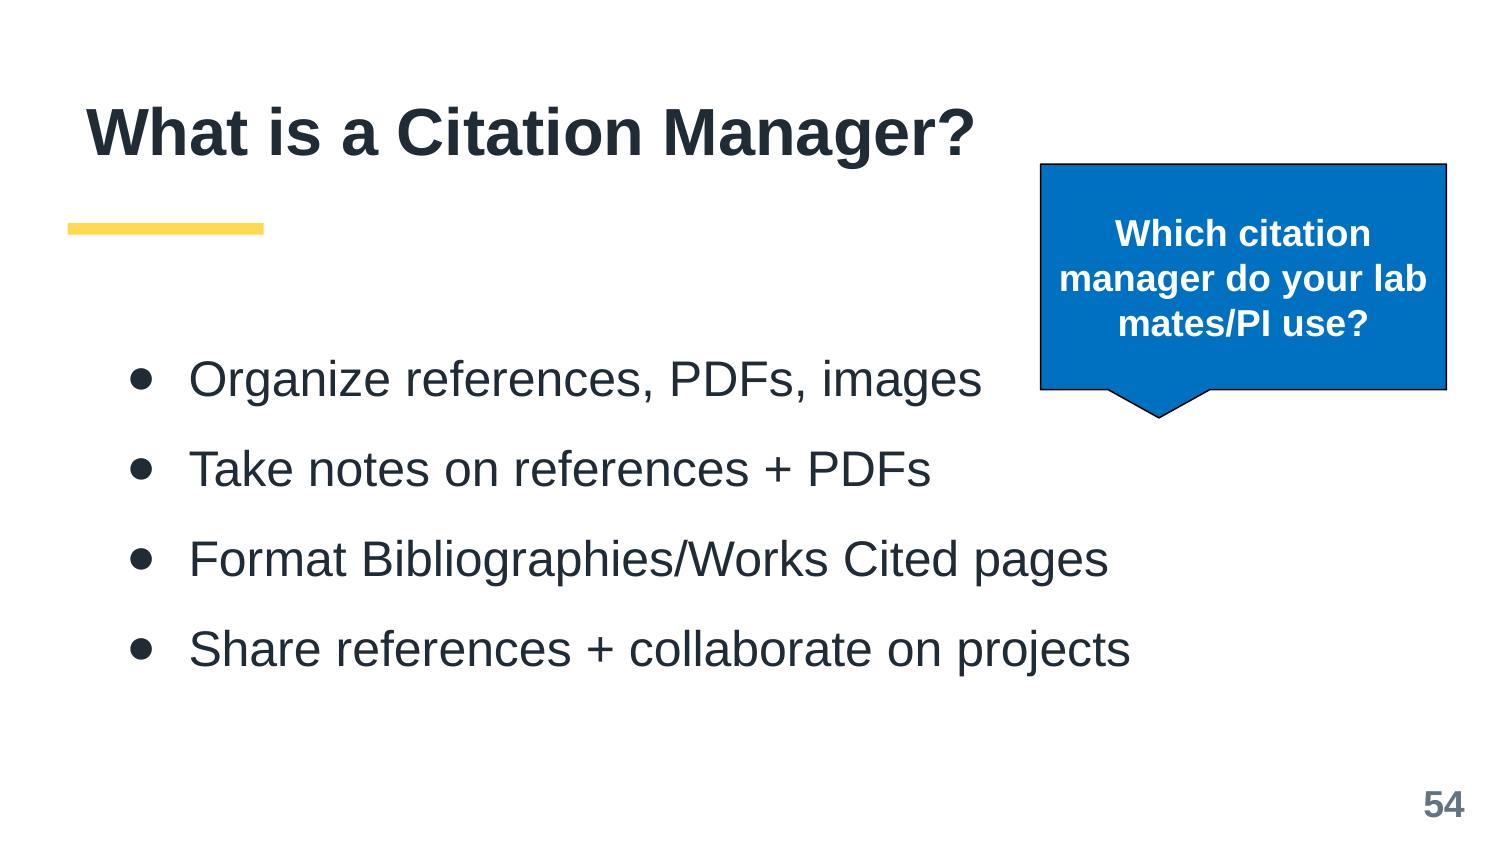

# What is a Citation Manager?
Which citation manager do your lab mates/PI use?
Organize references, PDFs, images
Take notes on references + PDFs
Format Bibliographies/Works Cited pages
Share references + collaborate on projects
54